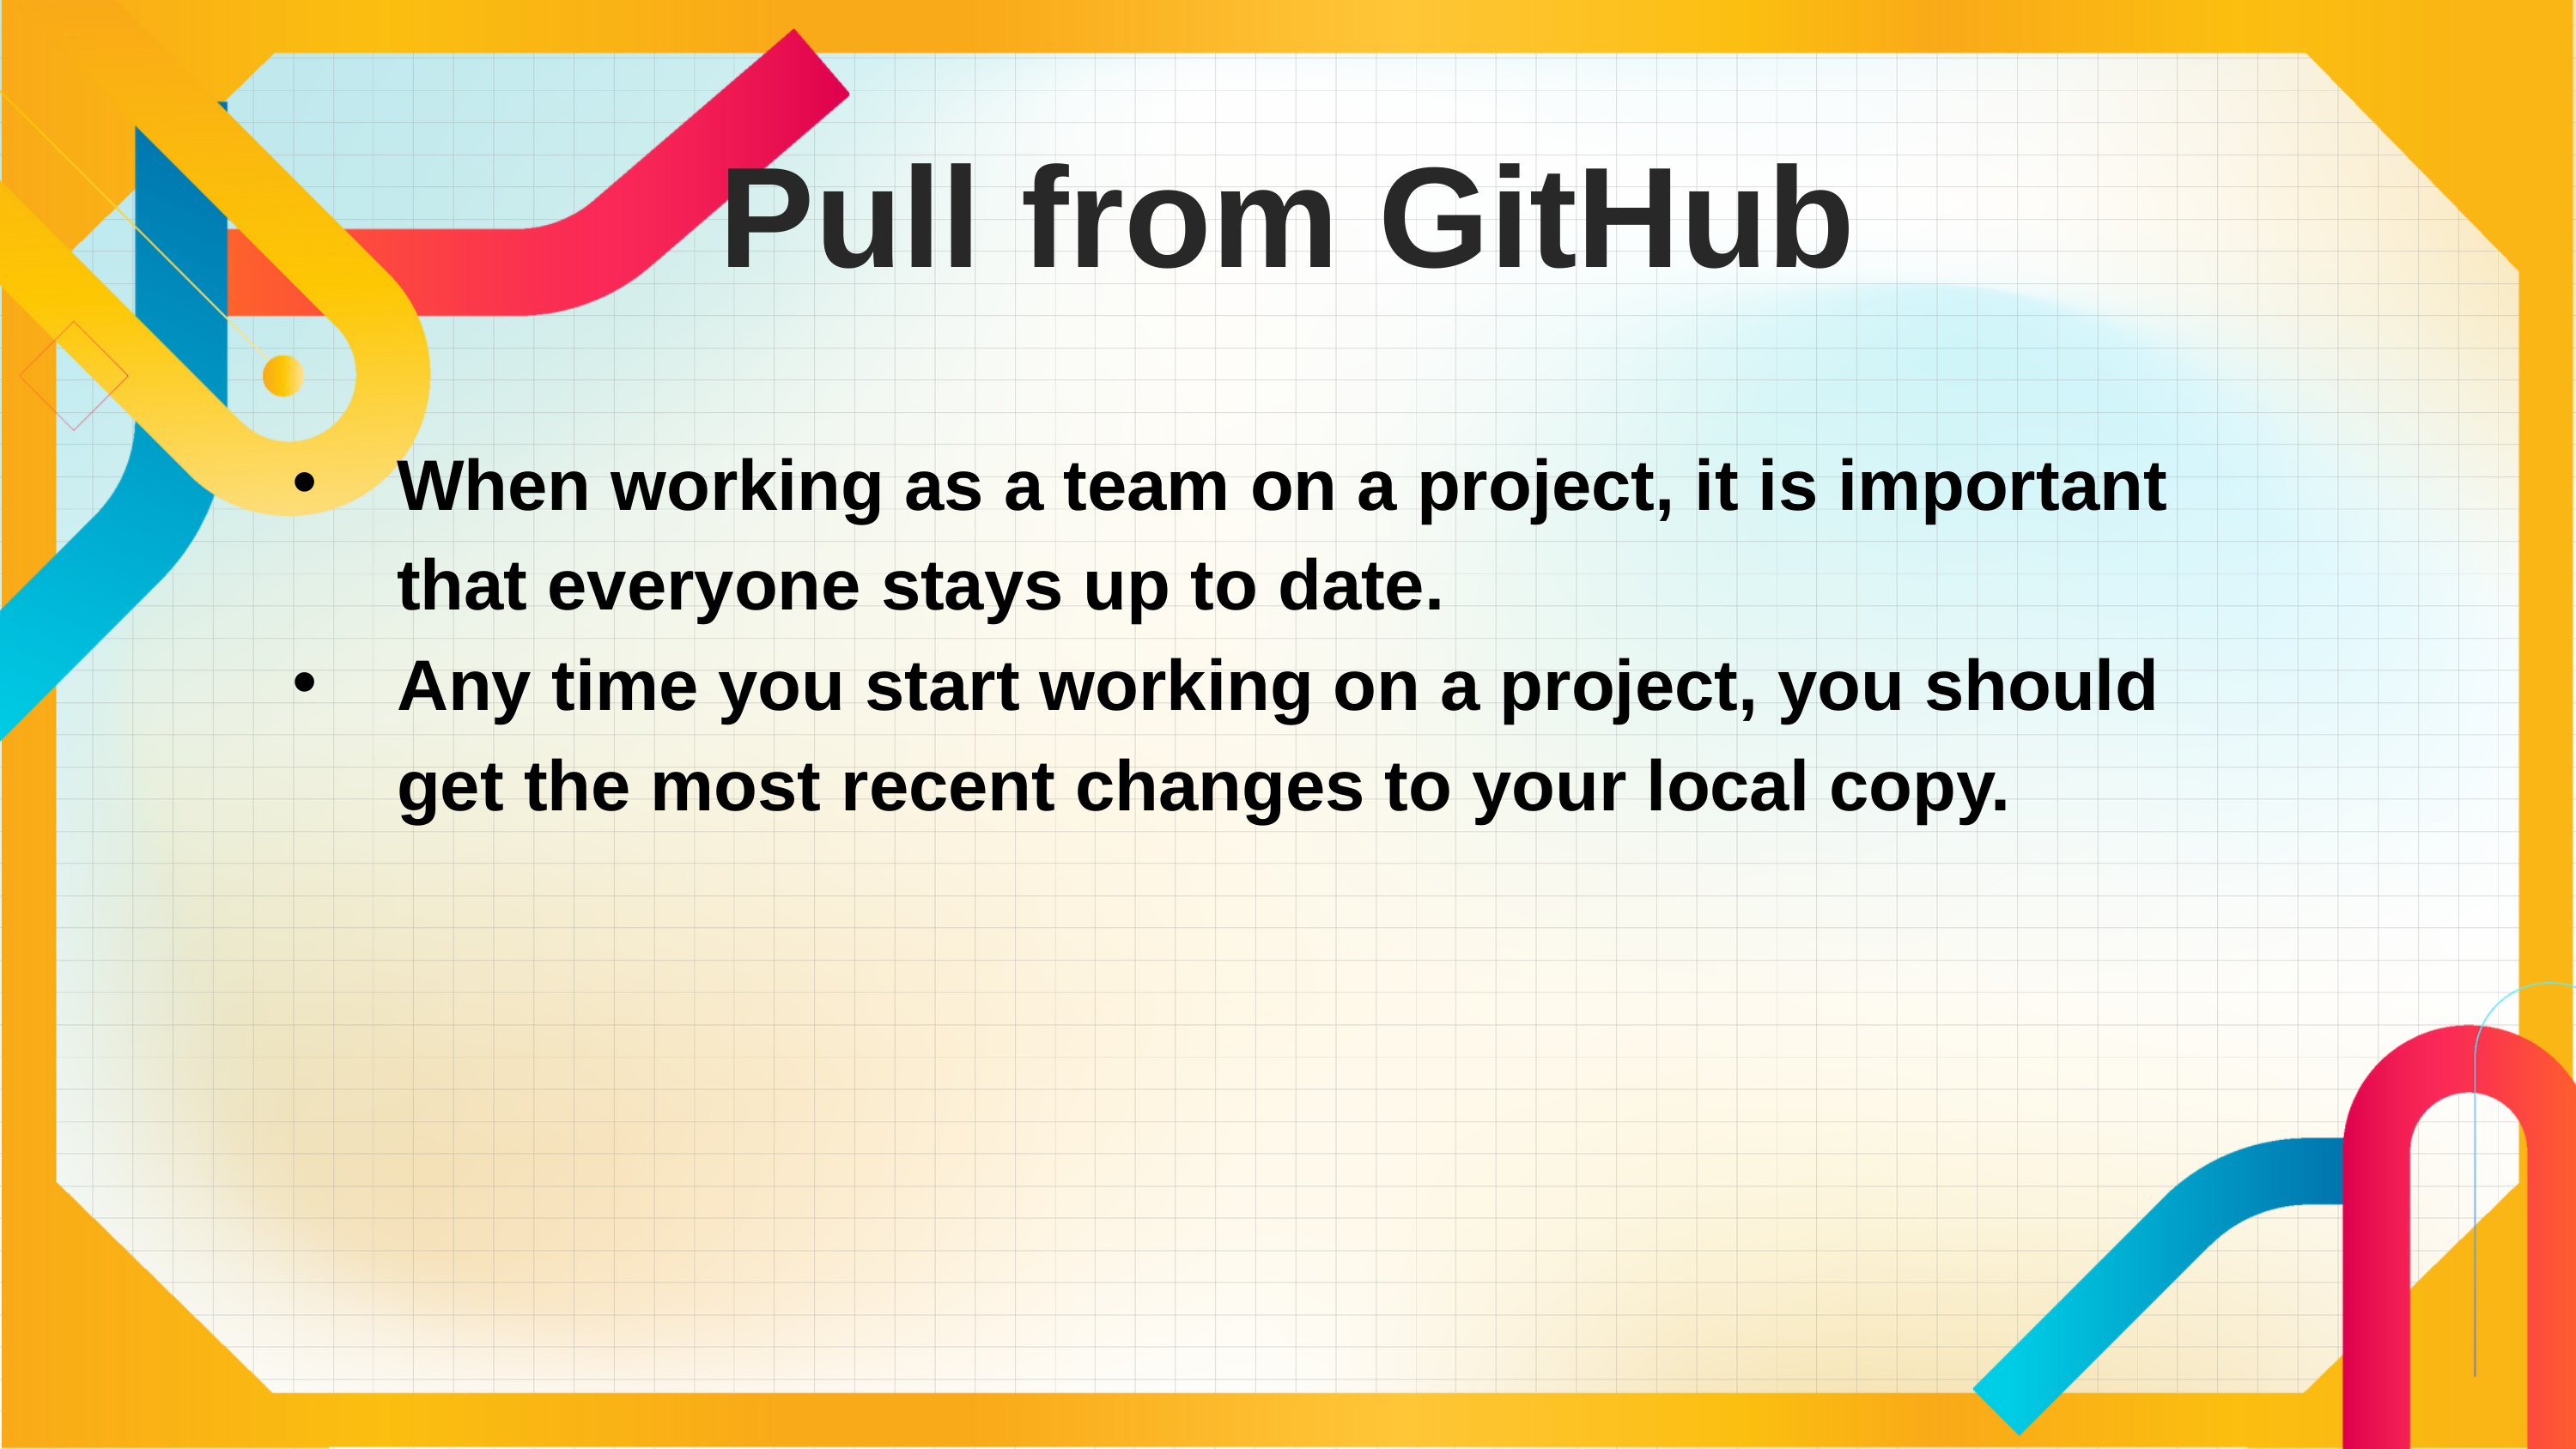

Pull from GitHub
When working as a team on a project, it is important that everyone stays up to date.
Any time you start working on a project, you should get the most recent changes to your local copy.